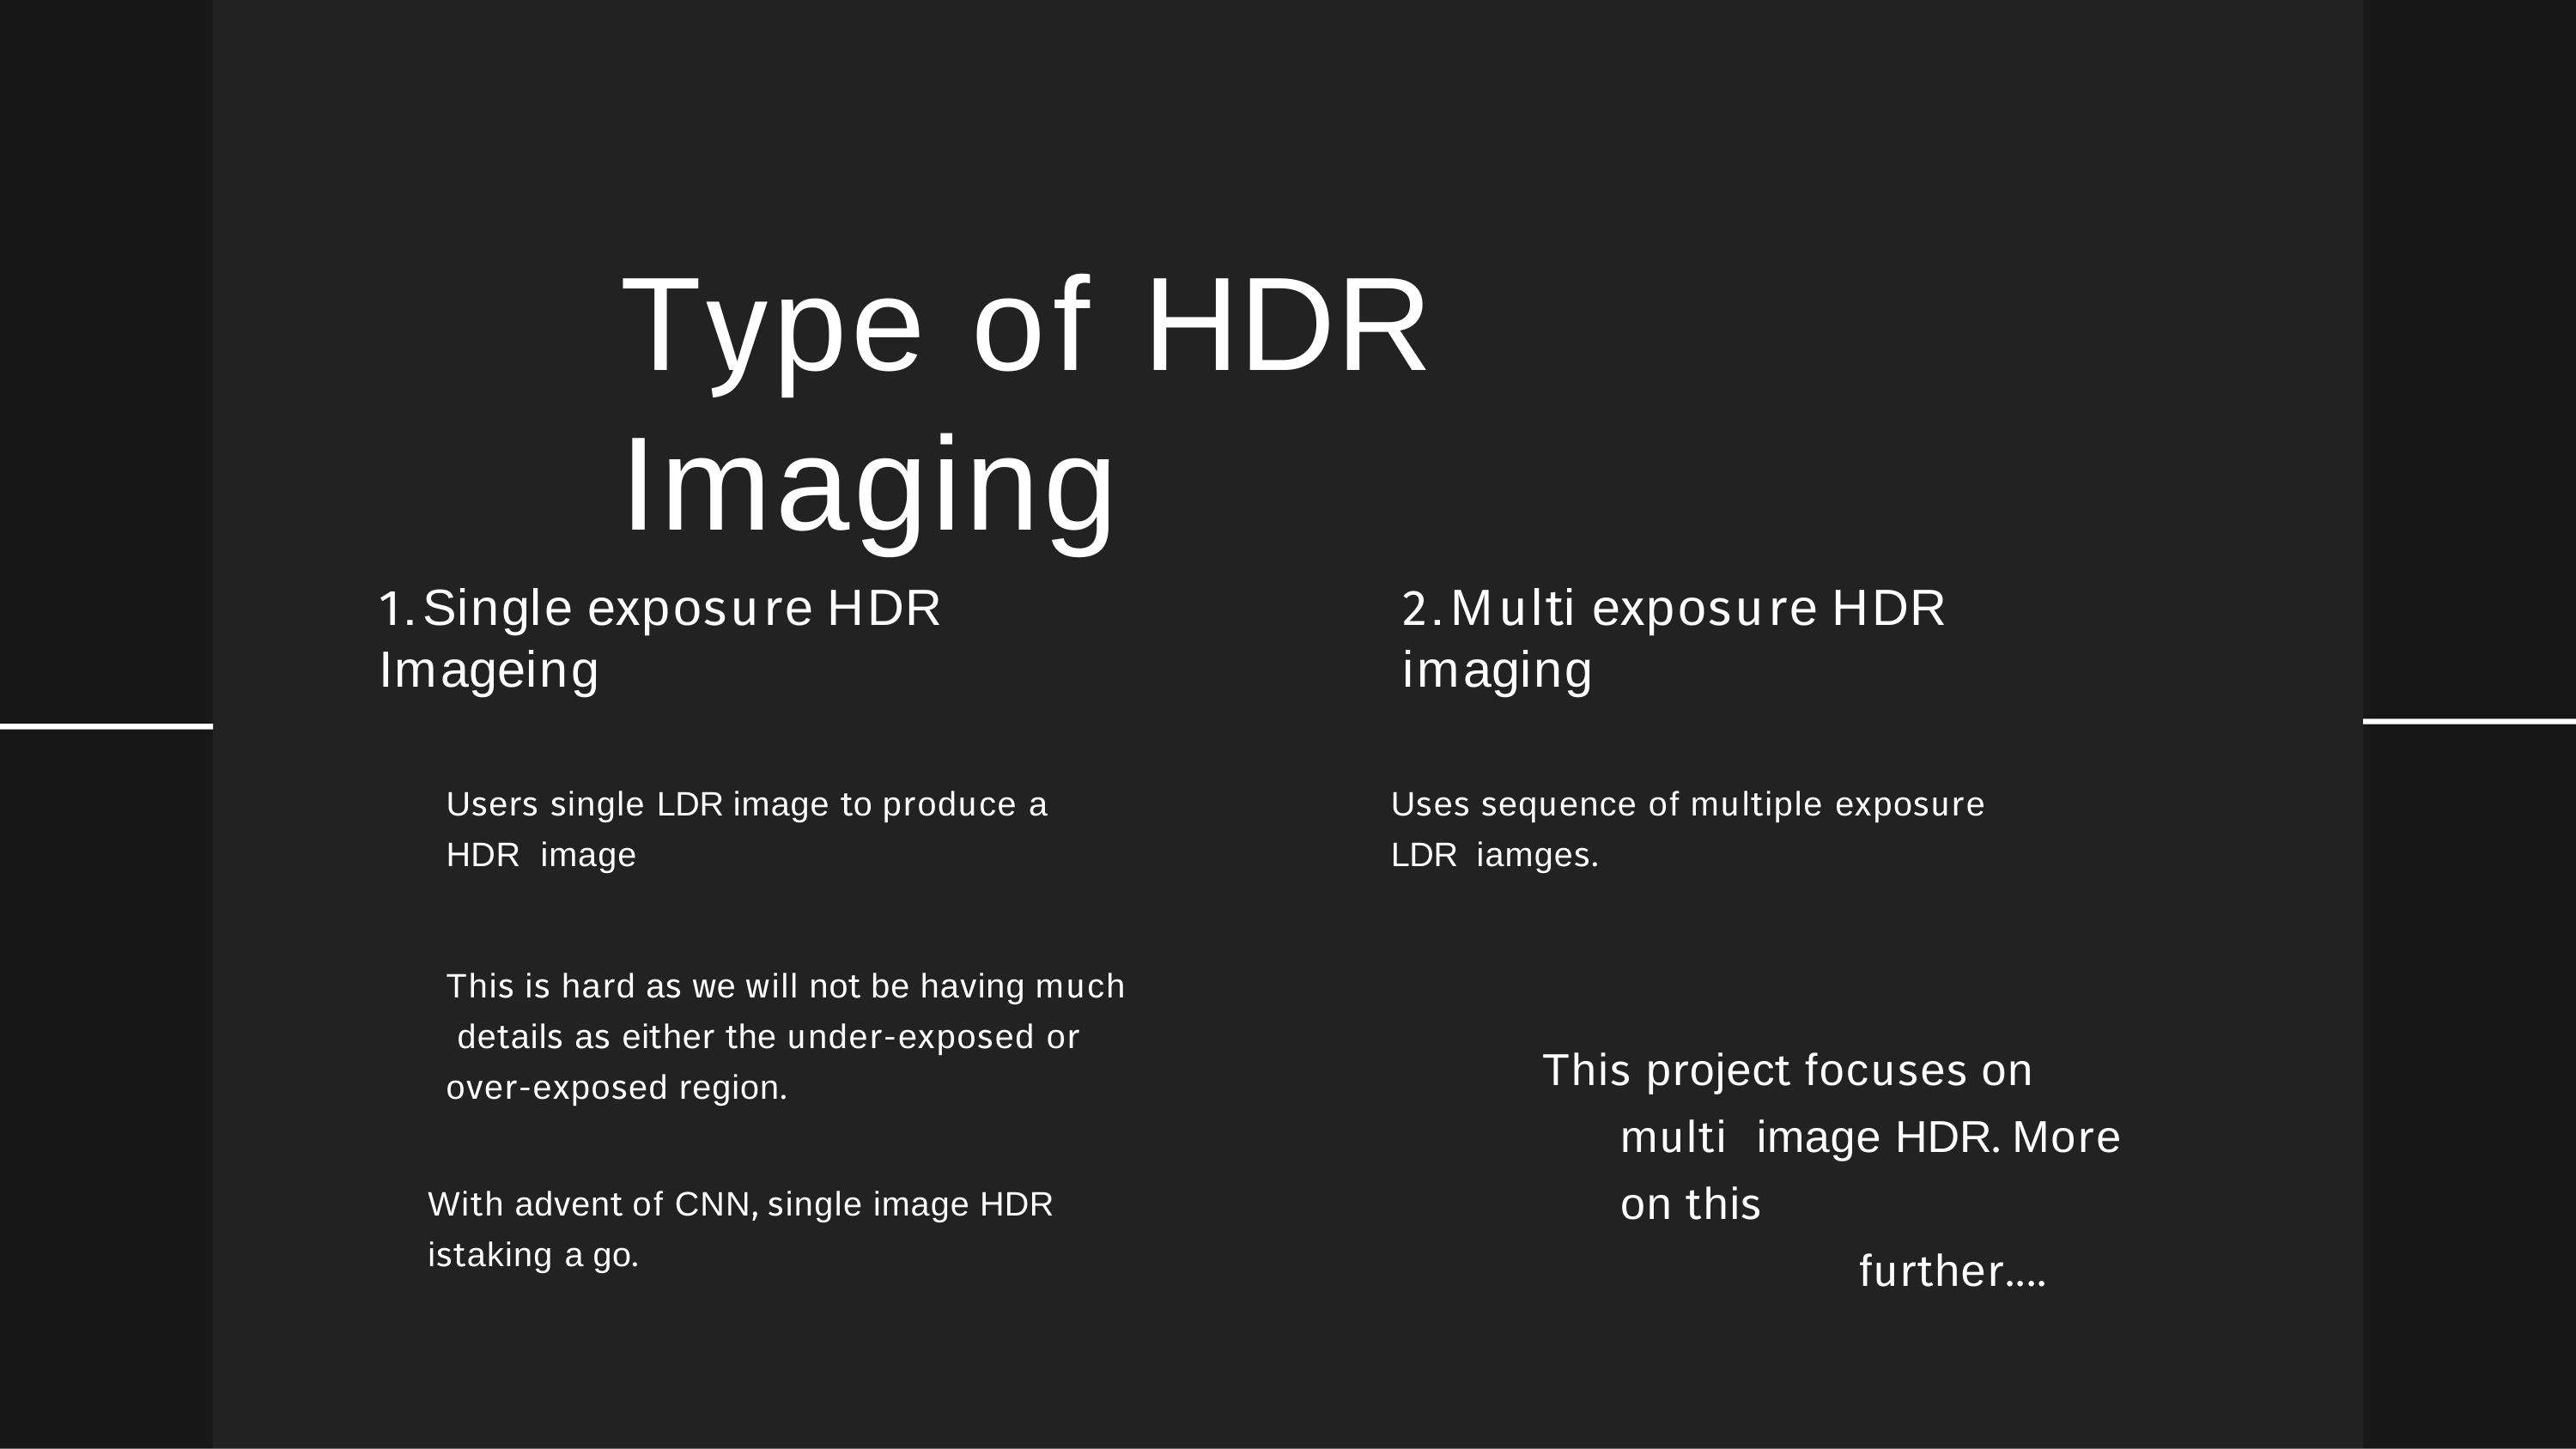

# Type of HDR Imaging
1.Single exposure HDR Imageing

Users single LDR image to produce a HDR  image

This is hard as we will not be having much  details as either the under-exposed or  over-exposed region.

With advent of CNN, single image HDR  istaking a go.
2.Multi exposure HDR imaging

Uses sequence of multiple exposure LDR  iamges.

This project focuses on multi  image HDR. More on this
further....